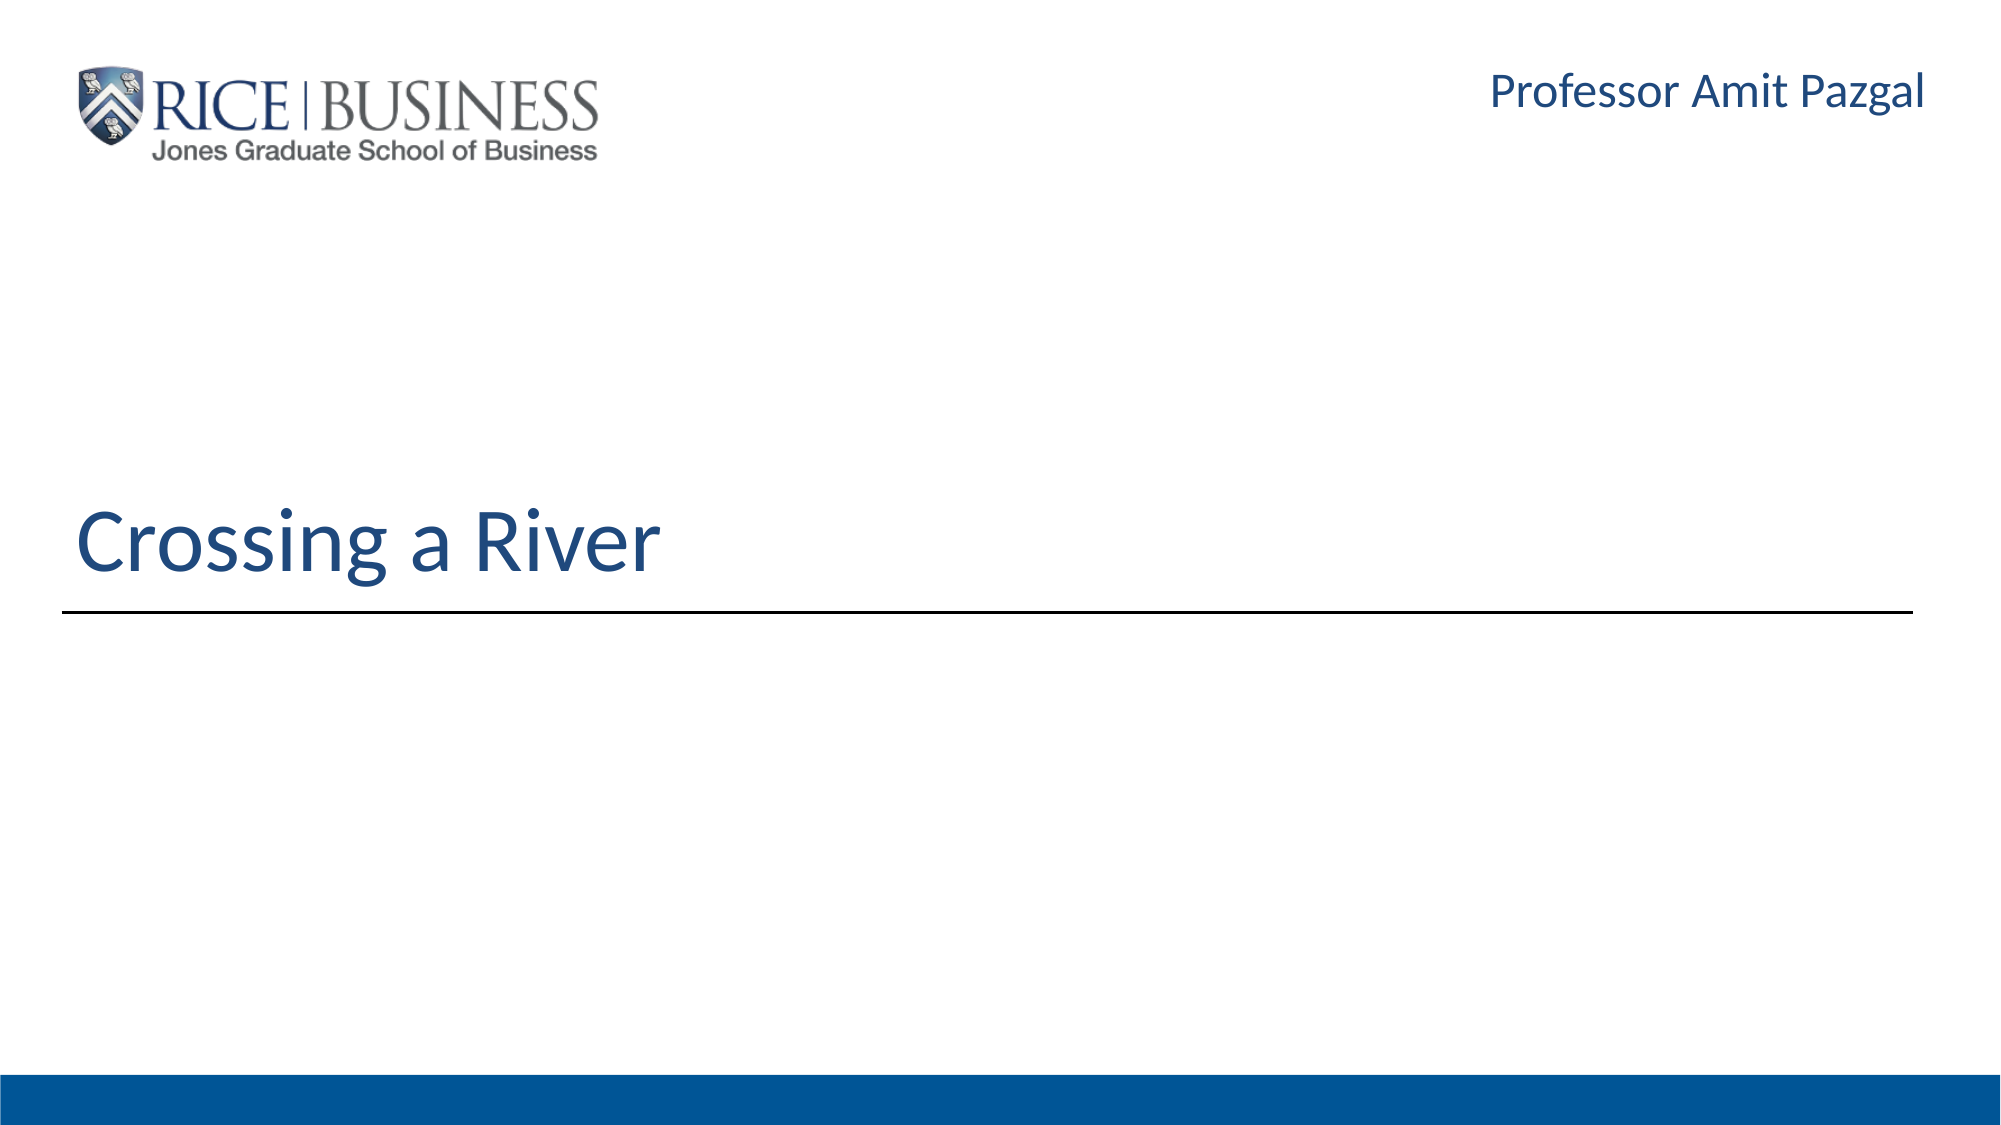

Professor Amit Pazgal
# Crossing a River